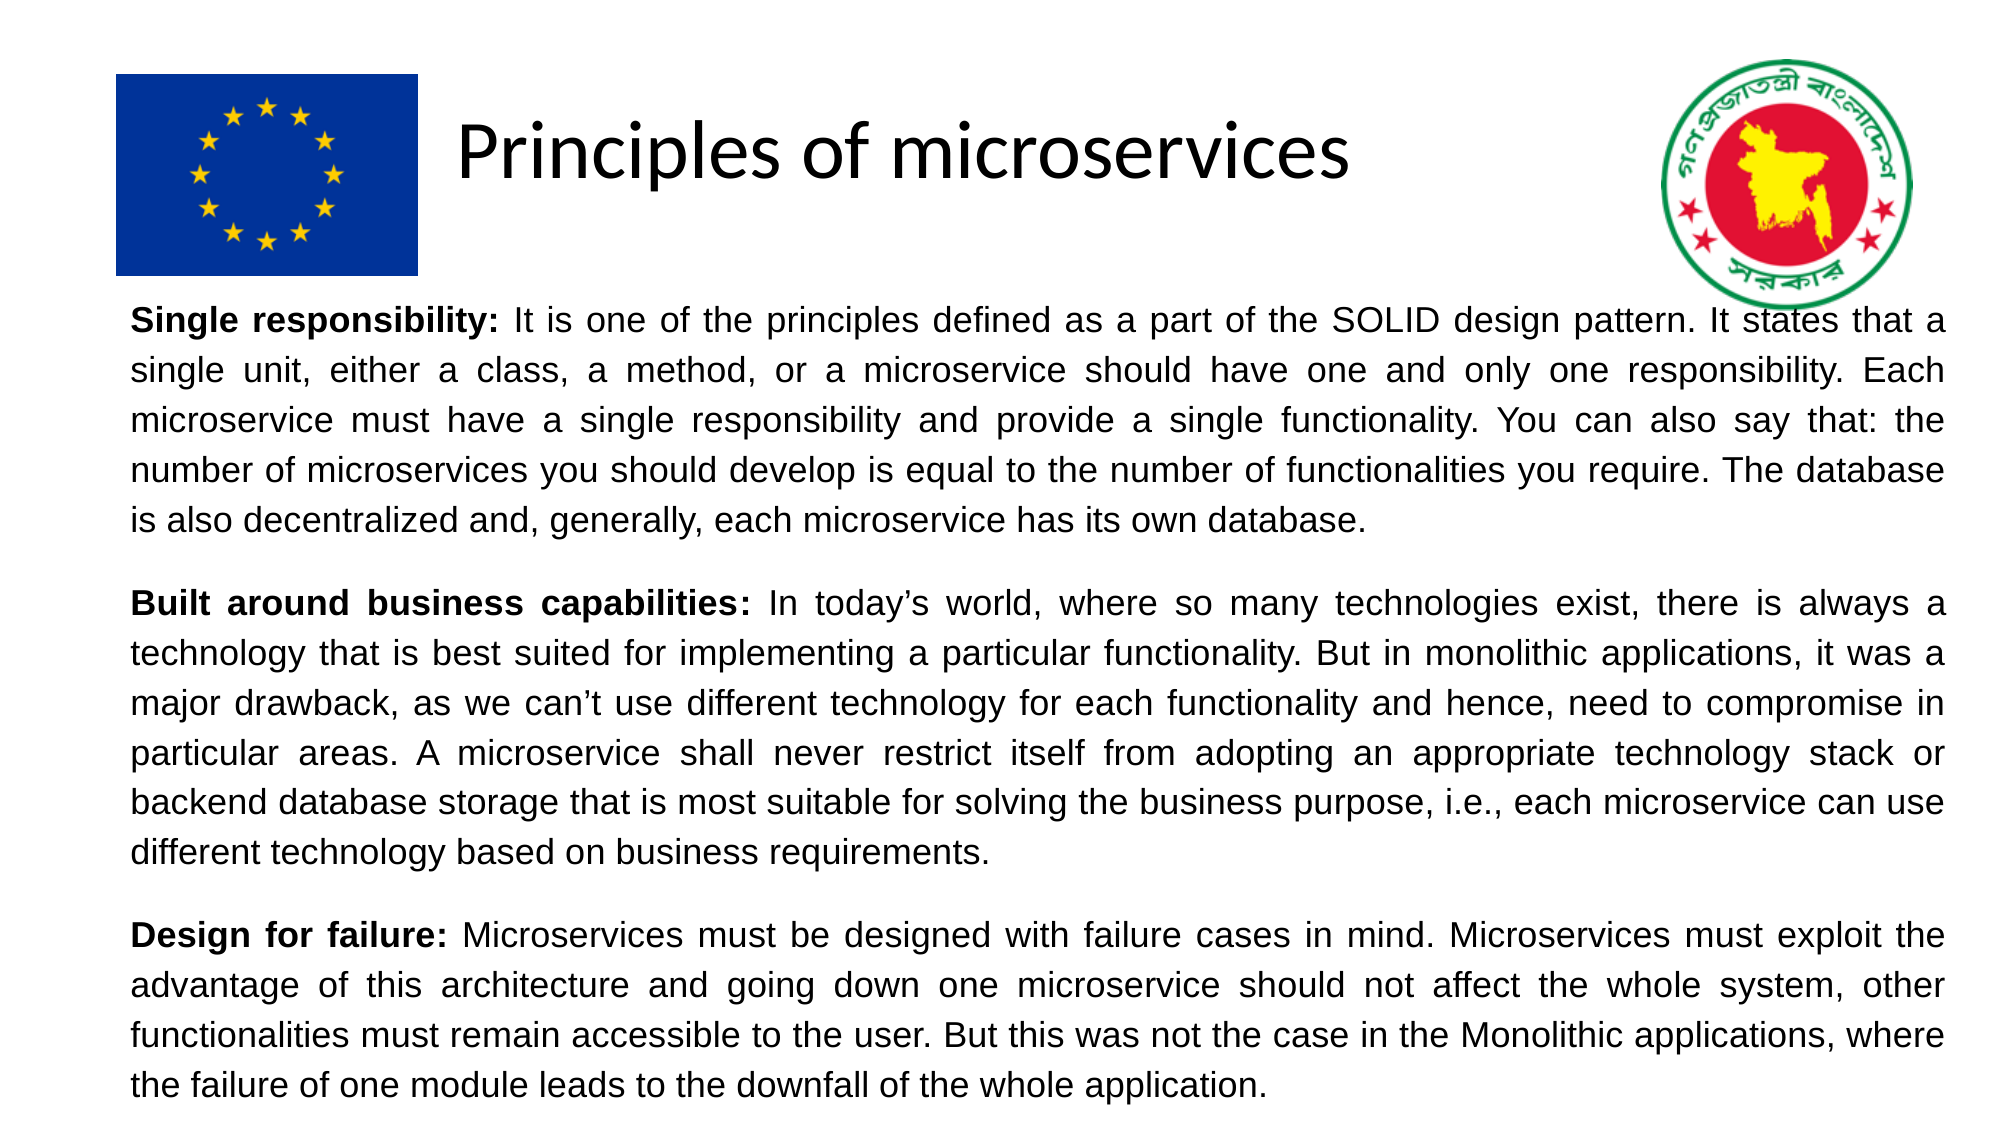

# Principles of microservices
Single responsibility: It is one of the principles defined as a part of the SOLID design pattern. It states that a single unit, either a class, a method, or a microservice should have one and only one responsibility. Each microservice must have a single responsibility and provide a single functionality. You can also say that: the number of microservices you should develop is equal to the number of functionalities you require. The database is also decentralized and, generally, each microservice has its own database.
Built around business capabilities: In today’s world, where so many technologies exist, there is always a technology that is best suited for implementing a particular functionality. But in monolithic applications, it was a major drawback, as we can’t use different technology for each functionality and hence, need to compromise in particular areas. A microservice shall never restrict itself from adopting an appropriate technology stack or backend database storage that is most suitable for solving the business purpose, i.e., each microservice can use different technology based on business requirements.
Design for failure: Microservices must be designed with failure cases in mind. Microservices must exploit the advantage of this architecture and going down one microservice should not affect the whole system, other functionalities must remain accessible to the user. But this was not the case in the Monolithic applications, where the failure of one module leads to the downfall of the whole application.